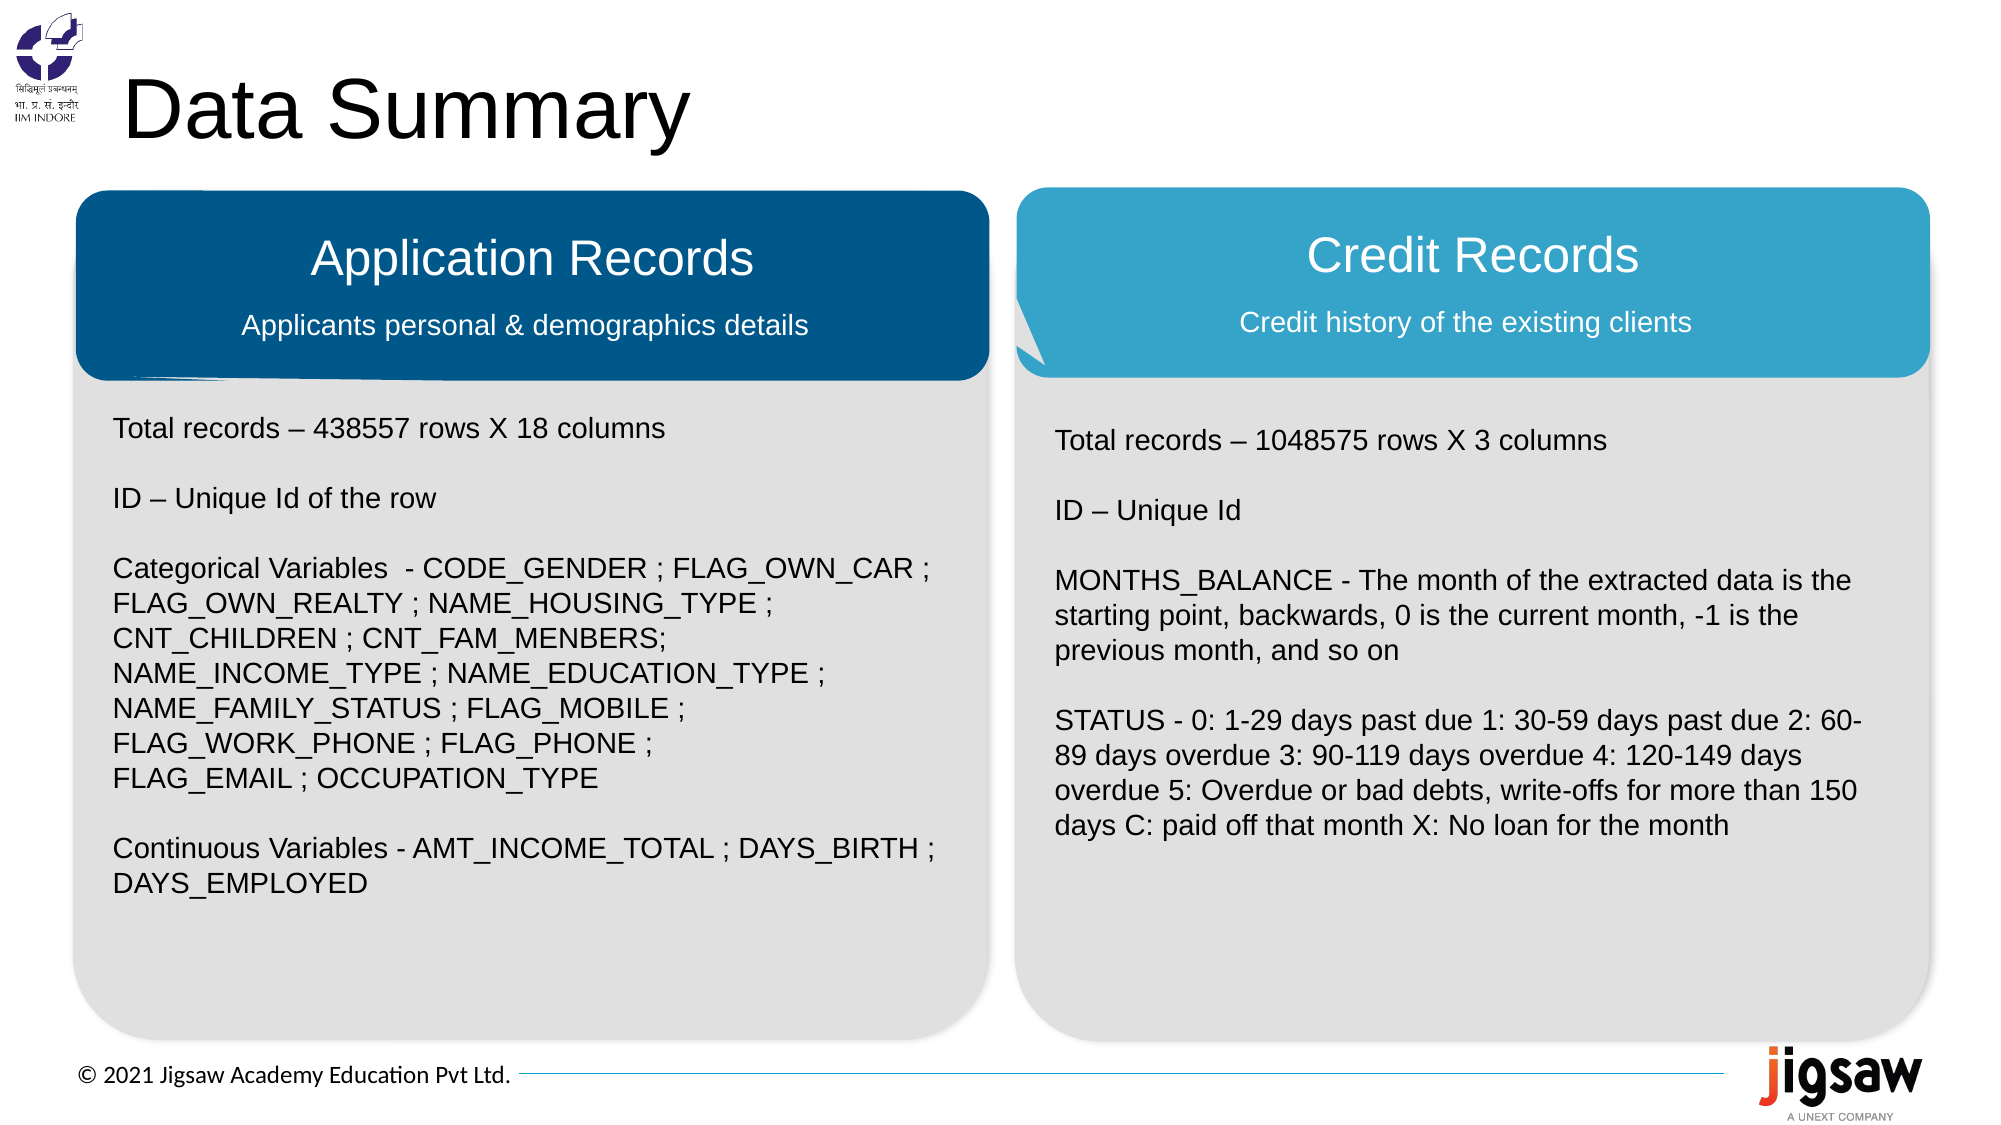

Data Summary
Credit Records
Credit history of the existing clients
Application Records
Applicants personal & demographics details

Total records – 438557 rows X 18 columns

ID – Unique Id of the row

Categorical Variables  - CODE_GENDER ; FLAG_OWN_CAR ; FLAG_OWN_REALTY ; NAME_HOUSING_TYPE ;
CNT_CHILDREN ; CNT_FAM_MENBERS;
NAME_INCOME_TYPE ; NAME_EDUCATION_TYPE ;
NAME_FAMILY_STATUS ; FLAG_MOBILE ;
FLAG_WORK_PHONE ; FLAG_PHONE ;
FLAG_EMAIL ; OCCUPATION_TYPE

Continuous Variables - AMT_INCOME_TOTAL ; DAYS_BIRTH ; DAYS_EMPLOYED

Total records – 1048575 rows X 3 columns

ID – Unique Id

MONTHS_BALANCE - The month of the extracted data is the starting point, backwards, 0 is the current month, -1 is the previous month, and so on

STATUS - 0: 1-29 days past due 1: 30-59 days past due 2: 60-89 days overdue 3: 90-119 days overdue 4: 120-149 days overdue 5: Overdue or bad debts, write-offs for more than 150 days C: paid off that month X: No loan for the month